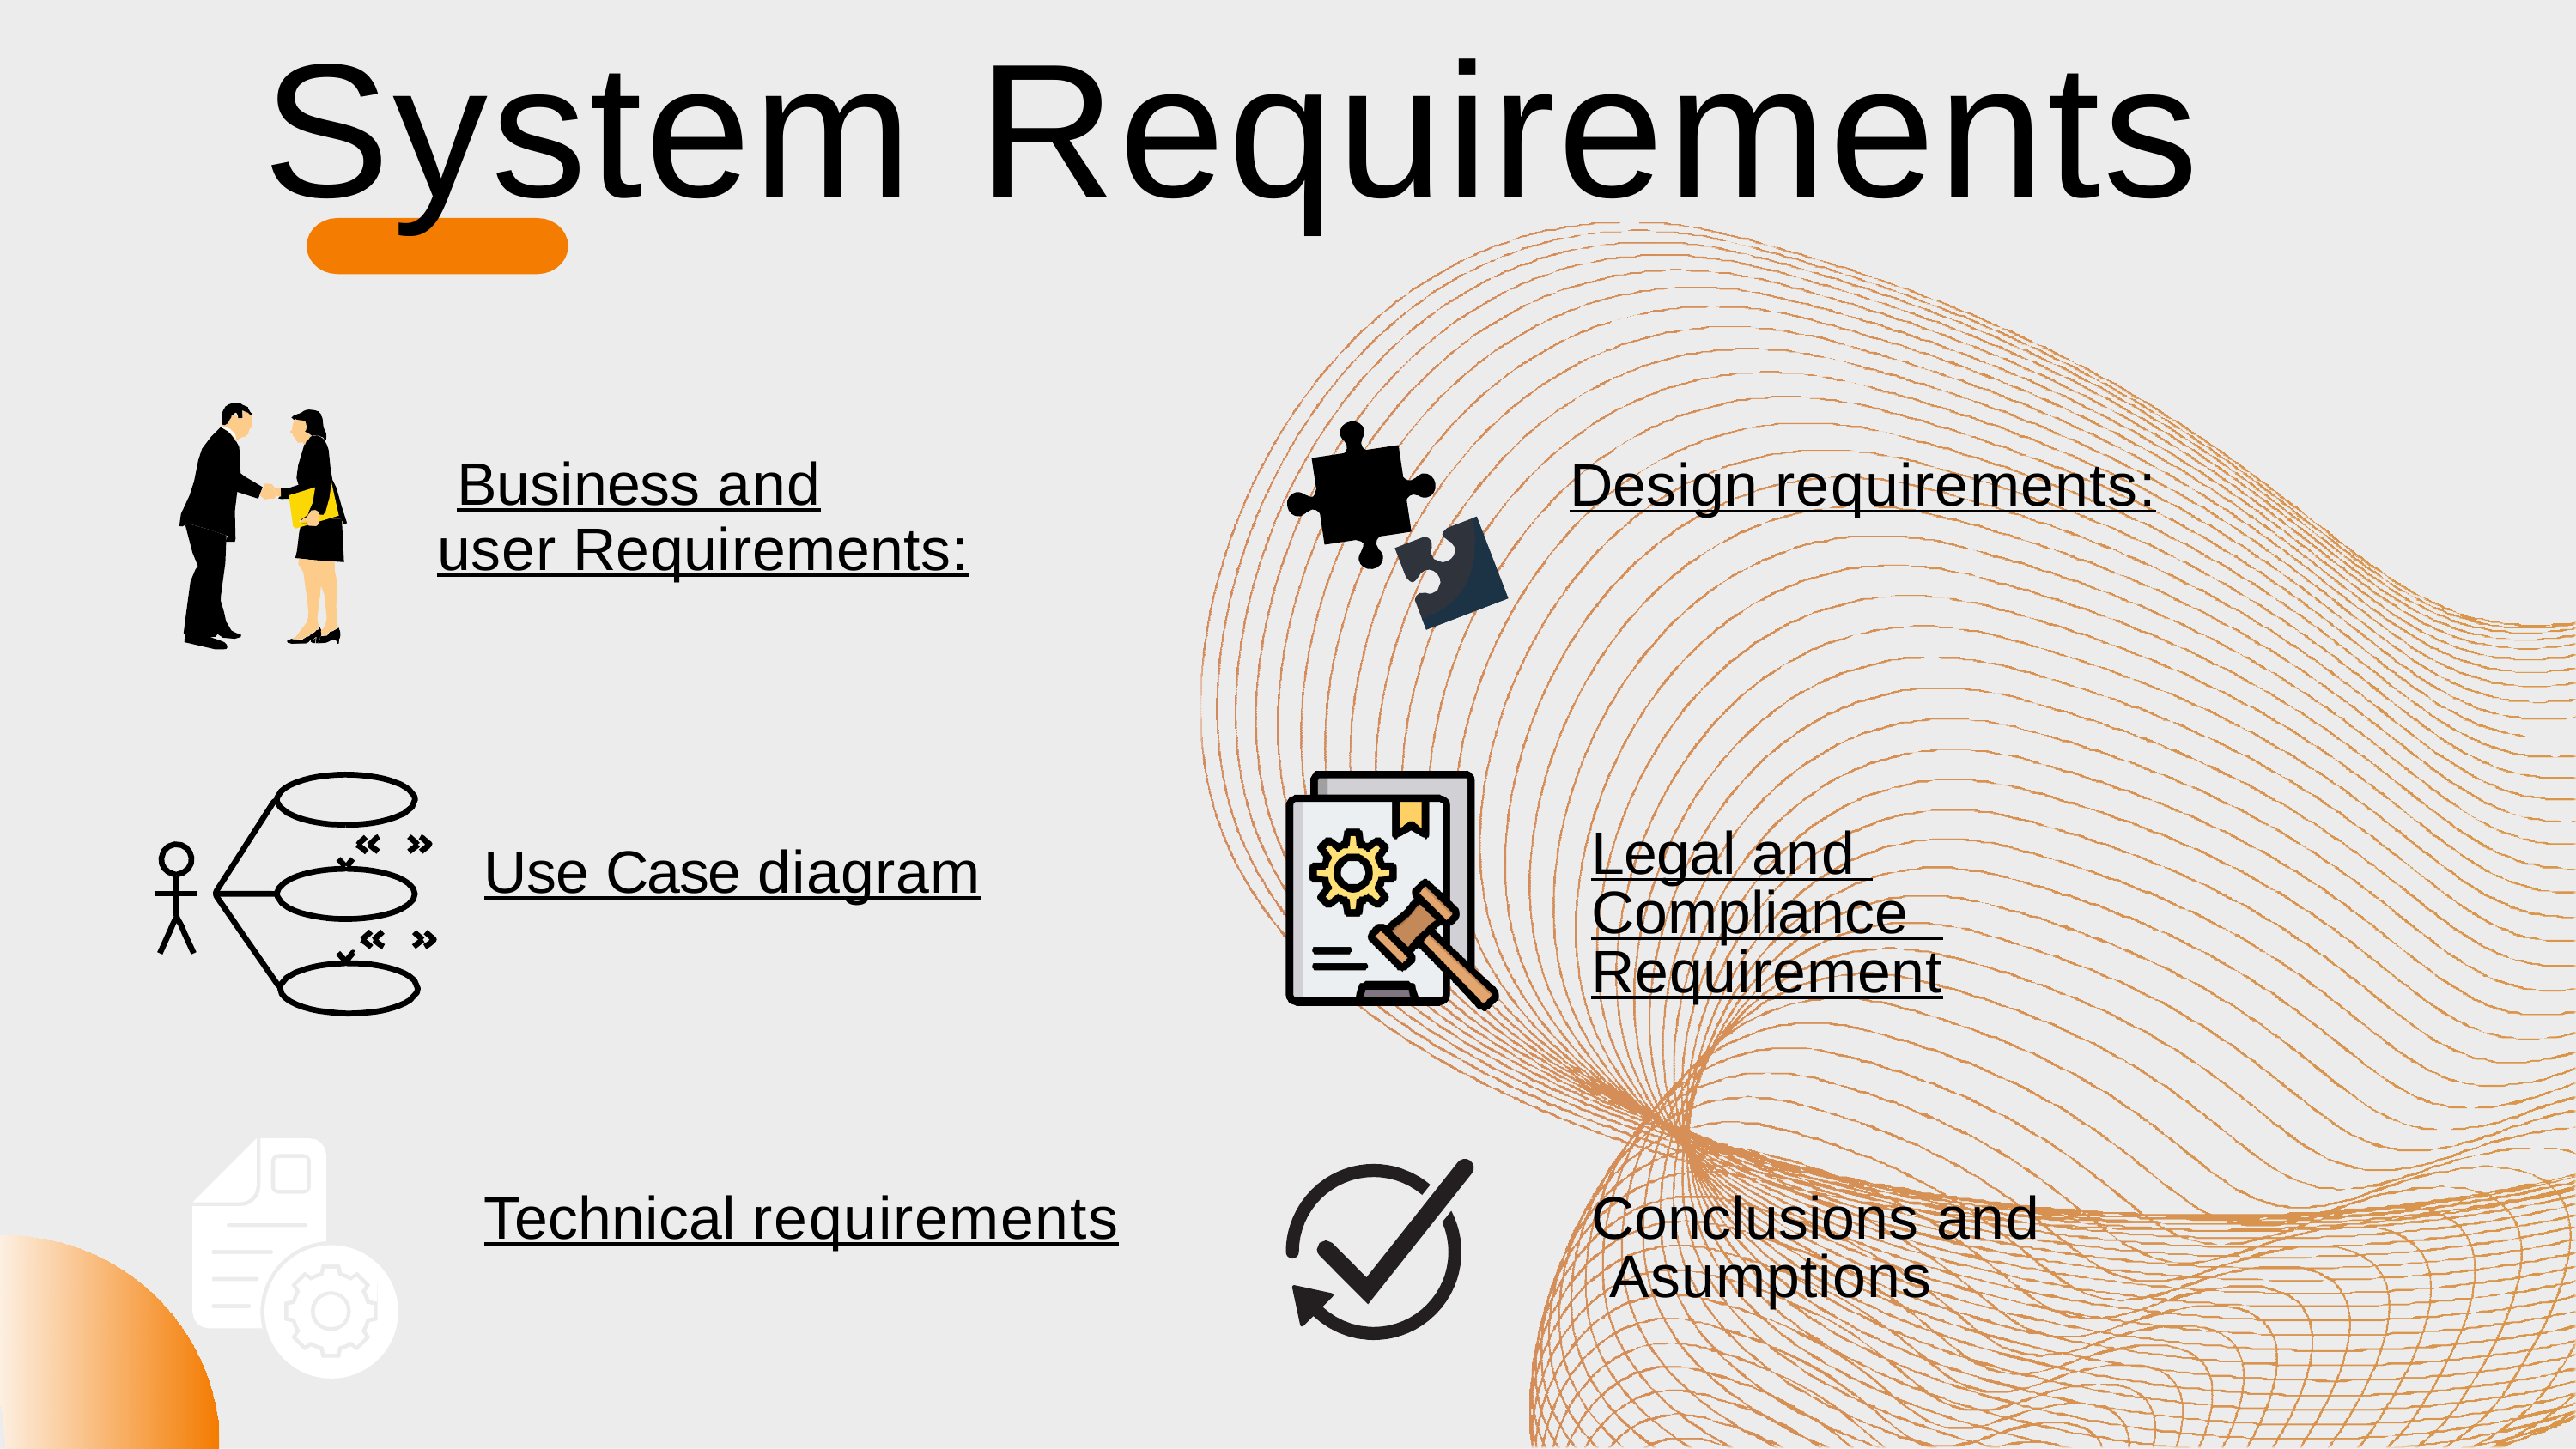

# System Requirements

Design requirements:
Business and
user Requirements:

Legal and Compliance  Requirement
Use Case diagram

Technical requirements
Conclusions and  Asumptions